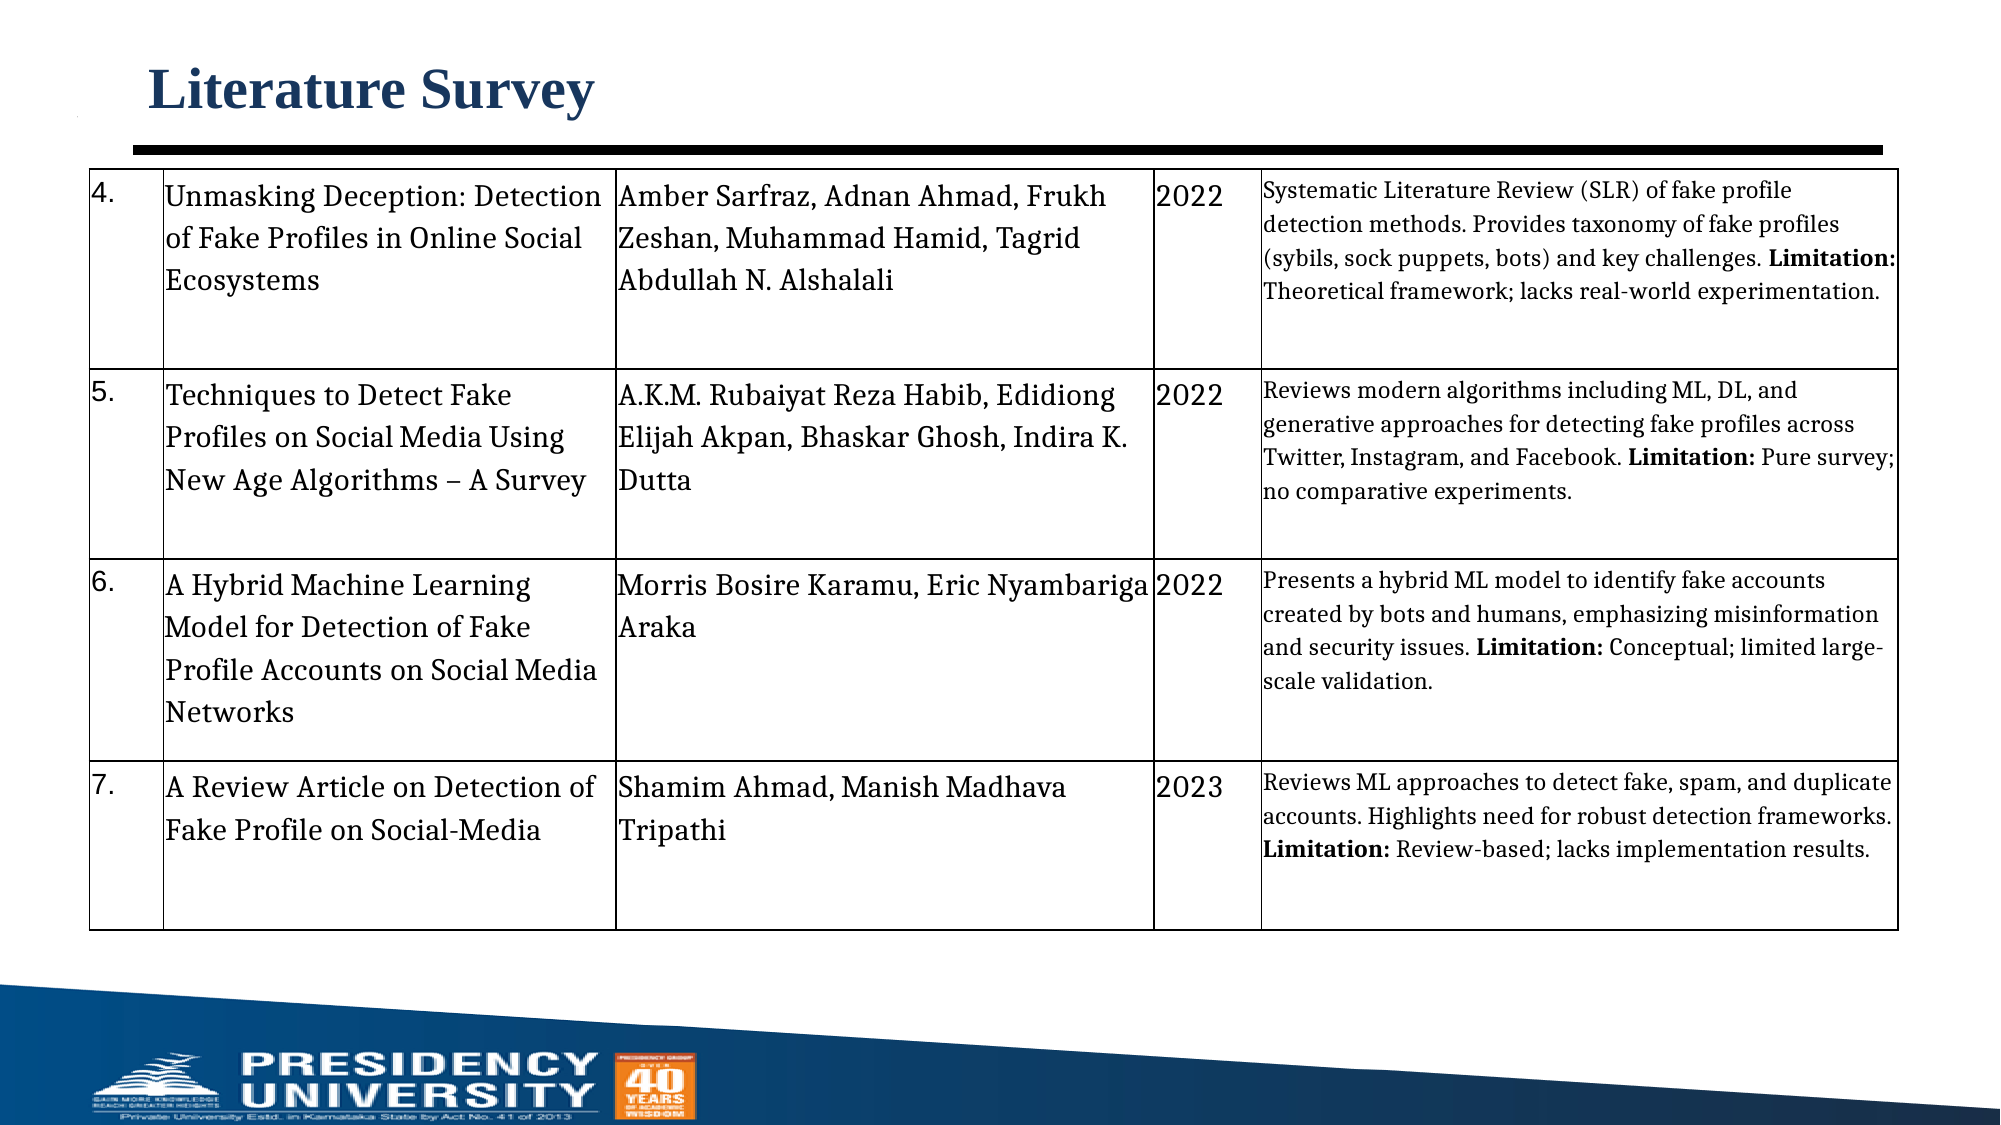

# Literature Survey
i
| 4. | Unmasking Deception: Detection of Fake Profiles in Online Social Ecosystems | Amber Sarfraz, Adnan Ahmad, Frukh Zeshan, Muhammad Hamid, Tagrid Abdullah N. Alshalali | 2022 | Systematic Literature Review (SLR) of fake profile detection methods. Provides taxonomy of fake profiles (sybils, sock puppets, bots) and key challenges. Limitation: Theoretical framework; lacks real-world experimentation. |
| --- | --- | --- | --- | --- |
| 5. | Techniques to Detect Fake Profiles on Social Media Using New Age Algorithms – A Survey | A.K.M. Rubaiyat Reza Habib, Edidiong Elijah Akpan, Bhaskar Ghosh, Indira K. Dutta | 2022 | Reviews modern algorithms including ML, DL, and generative approaches for detecting fake profiles across Twitter, Instagram, and Facebook. Limitation: Pure survey; no comparative experiments. |
| 6. | A Hybrid Machine Learning Model for Detection of Fake Profile Accounts on Social Media Networks | Morris Bosire Karamu, Eric Nyambariga Araka | 2022 | Presents a hybrid ML model to identify fake accounts created by bots and humans, emphasizing misinformation and security issues. Limitation: Conceptual; limited large-scale validation. |
| 7. | A Review Article on Detection of Fake Profile on Social-Media | Shamim Ahmad, Manish Madhava Tripathi | 2023 | Reviews ML approaches to detect fake, spam, and duplicate accounts. Highlights need for robust detection frameworks. Limitation: Review-based; lacks implementation results. |